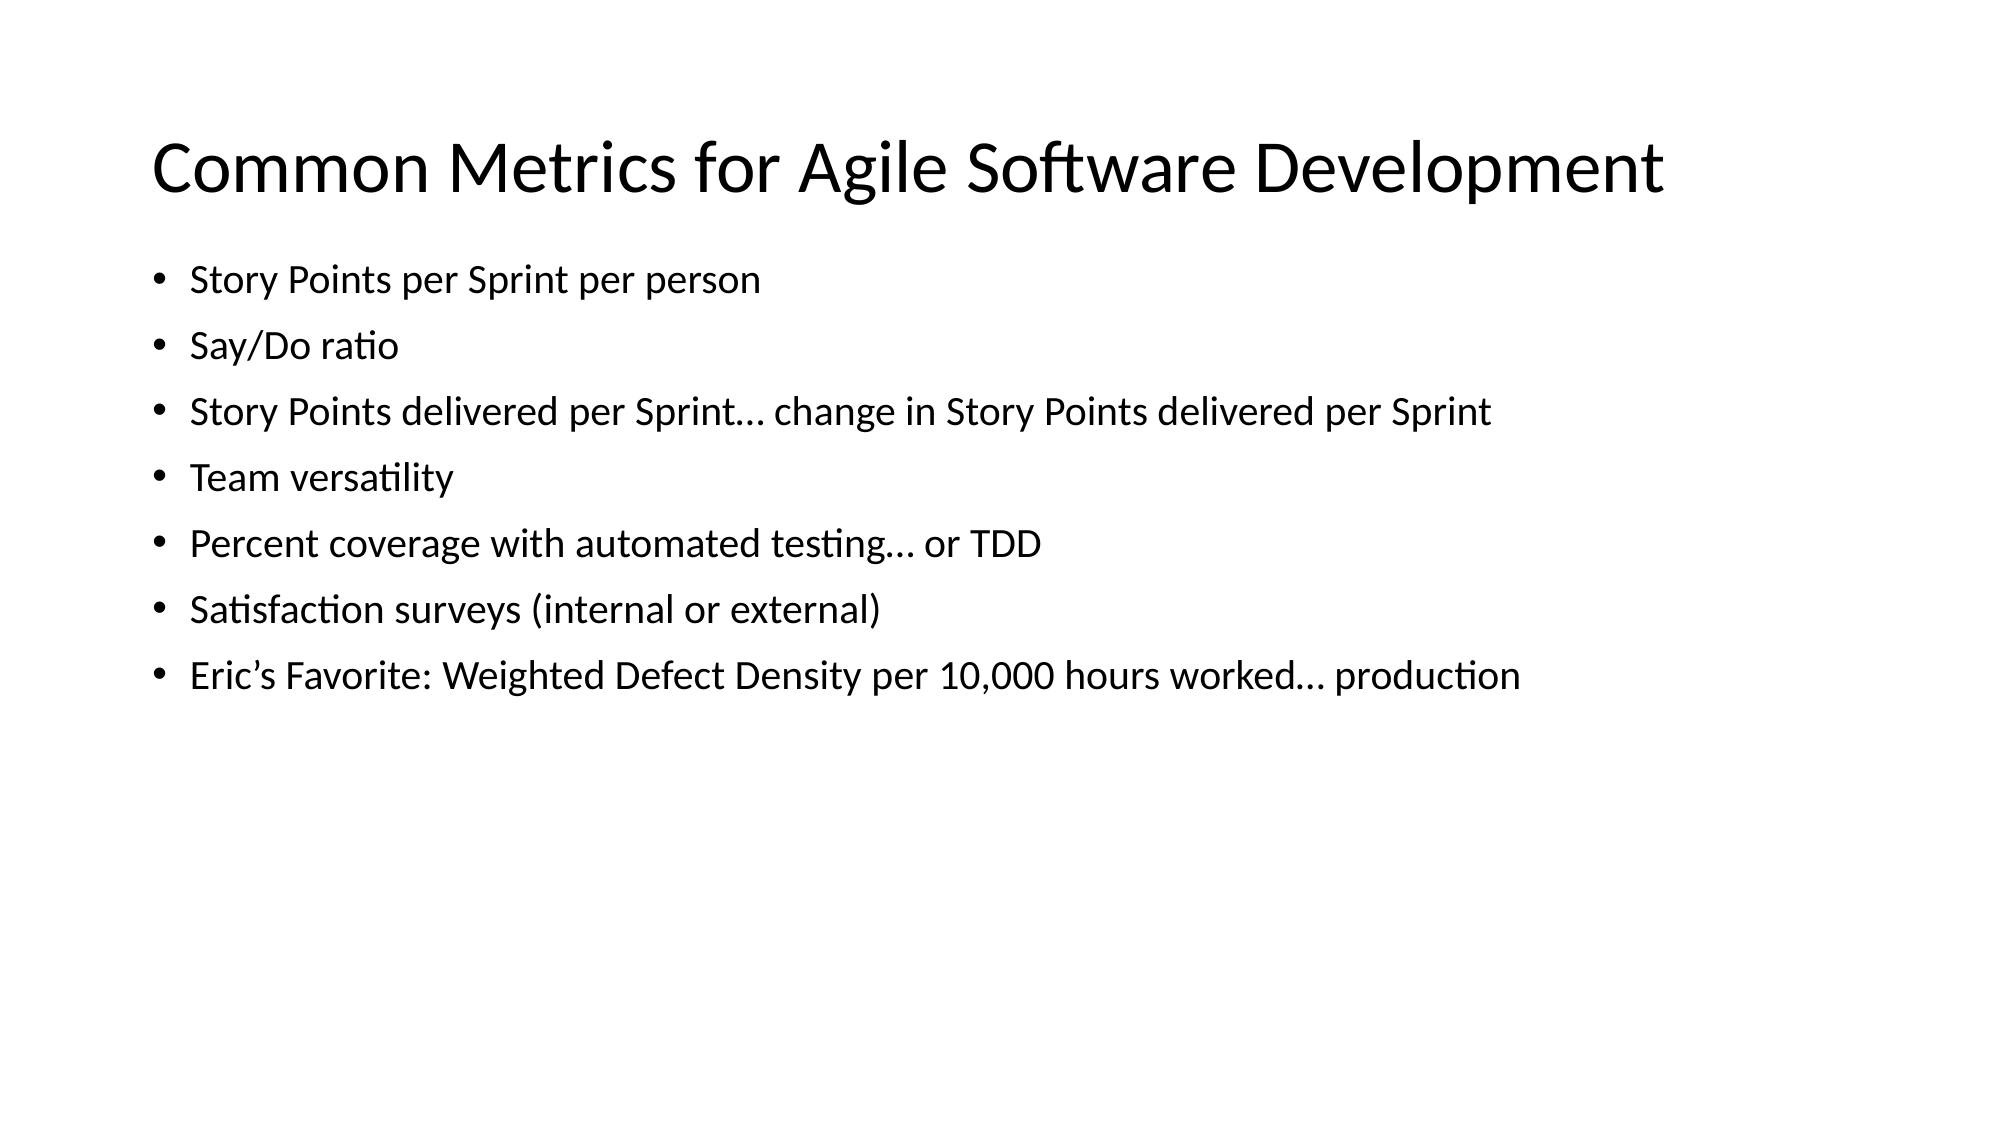

# Common Metrics for Agile Software Development
Story Points per Sprint per person
Say/Do ratio
Story Points delivered per Sprint… change in Story Points delivered per Sprint
Team versatility
Percent coverage with automated testing… or TDD
Satisfaction surveys (internal or external)
Eric’s Favorite: Weighted Defect Density per 10,000 hours worked… production